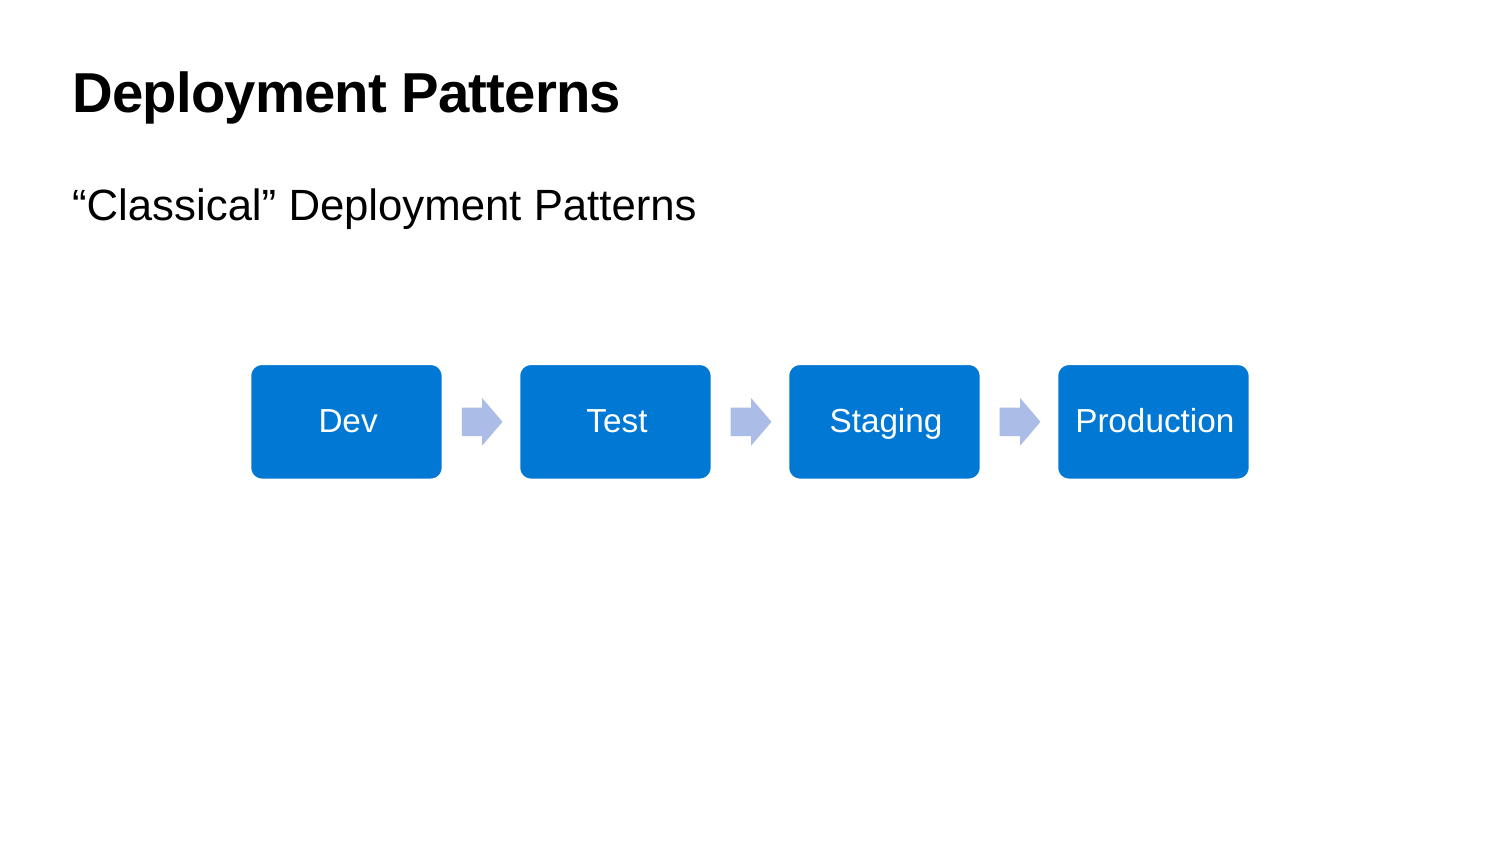

# Deployment Patterns
Dev

Test

Staging

Production
“Classical” Deployment Patterns